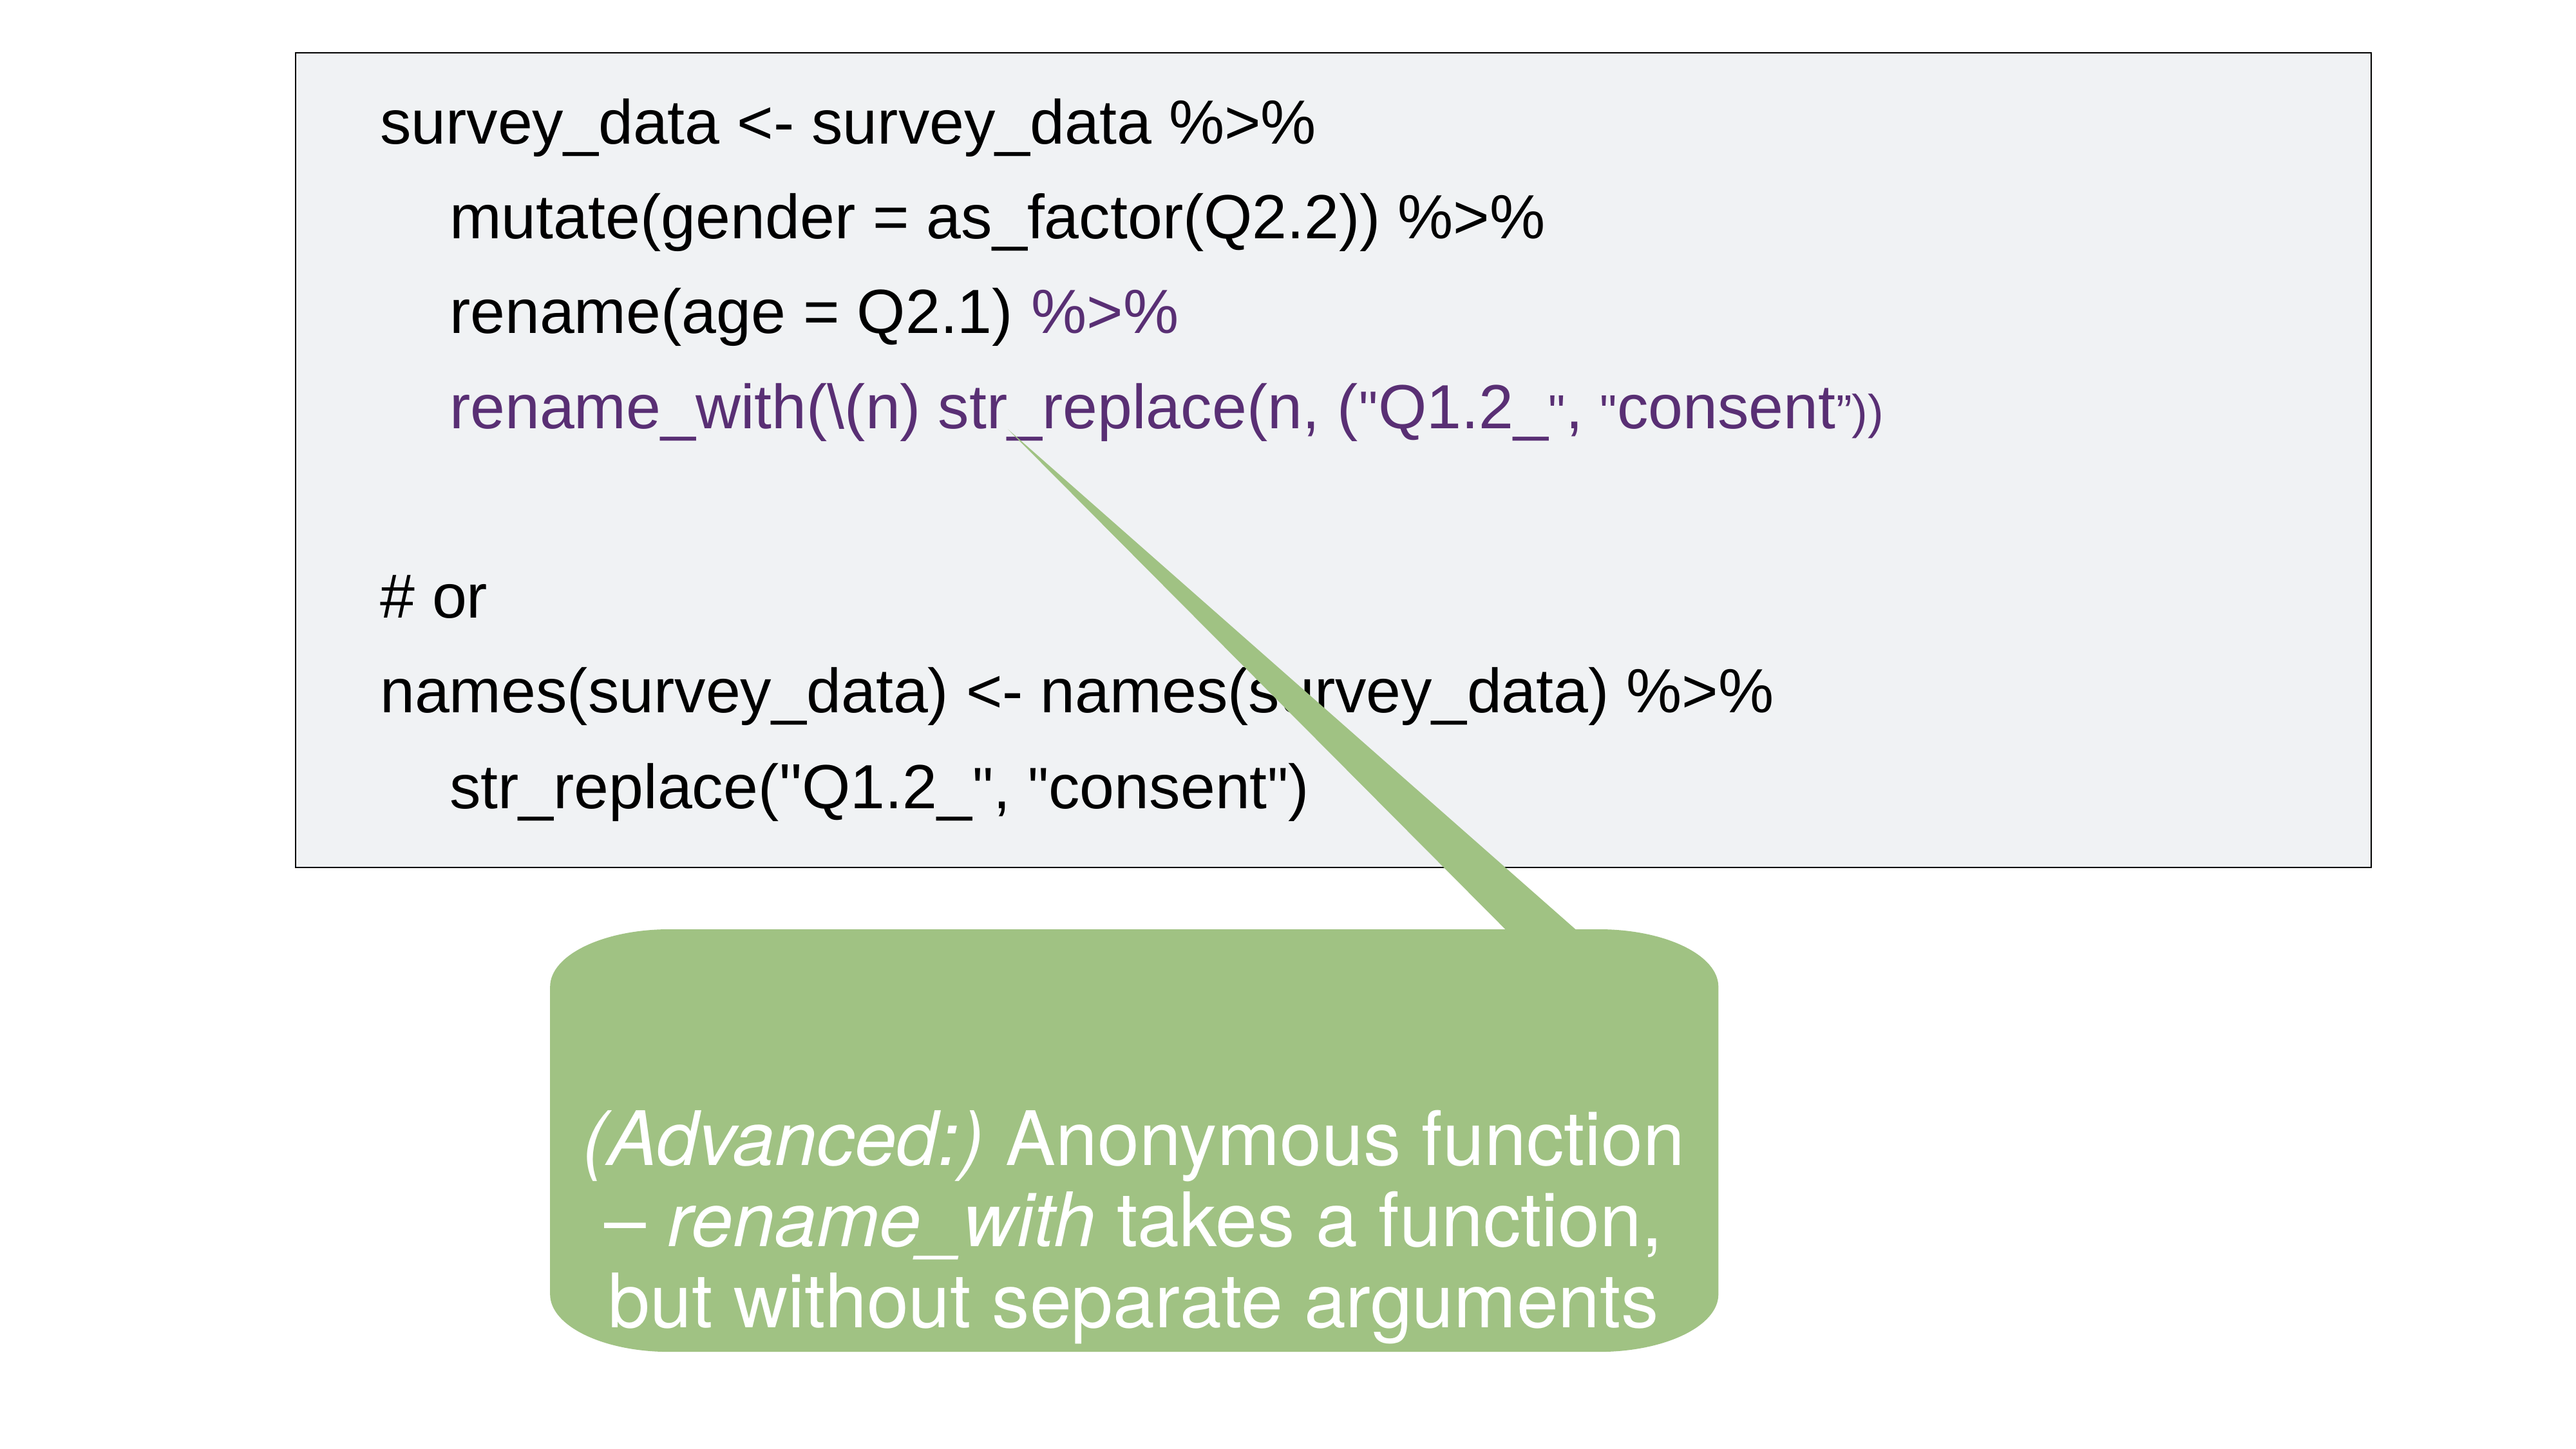

survey_data <- survey_data %>%
    mutate(gender = as_factor(Q2.2)) %>%
    rename(age = Q2.1) %>%
    rename_with(\(n) str_replace(n, ("Q1.2_", "consent”))

# or
names(survey_data) <- names(survey_data) %>%
    str_replace("Q1.2_", "consent")

(Advanced:) Anonymous function – rename_with takes a function, but without separate arguments